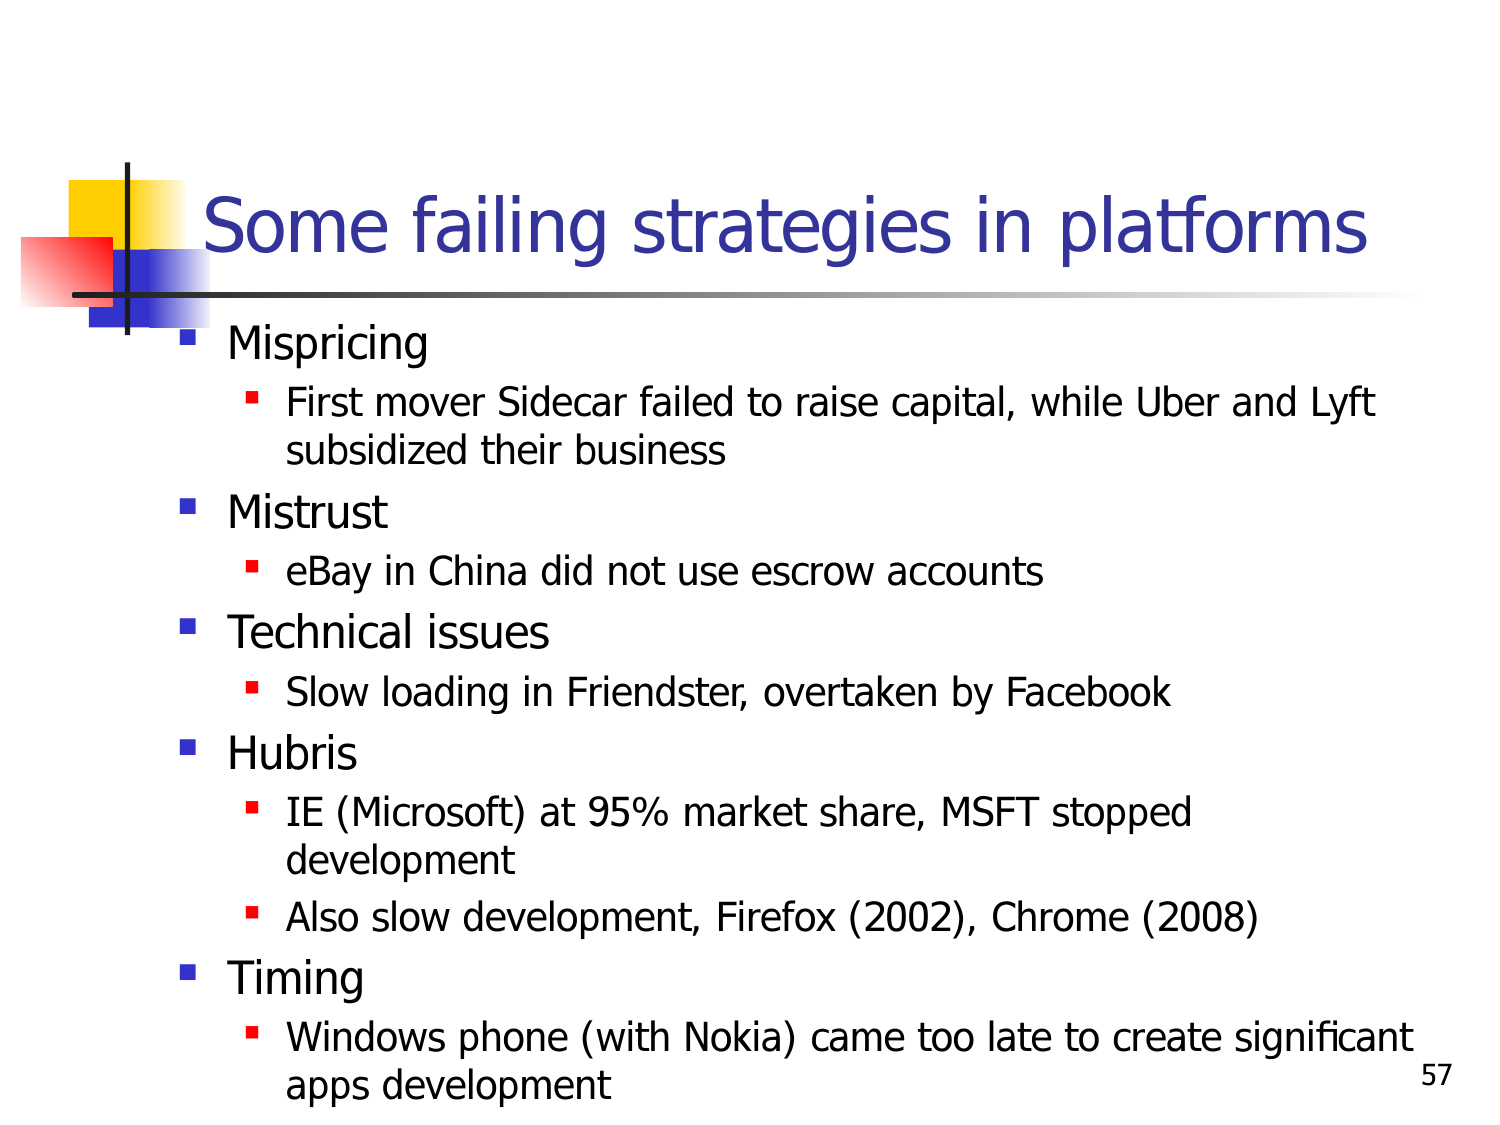

# Some failing strategies in platforms
Mispricing
First mover Sidecar failed to raise capital, while Uber and Lyft subsidized their business
Mistrust
eBay in China did not use escrow accounts
Technical issues
Slow loading in Friendster, overtaken by Facebook
Hubris
IE (Microsoft) at 95% market share, MSFT stopped development
Also slow development, Firefox (2002), Chrome (2008)
Timing
Windows phone (with Nokia) came too late to create significant apps development
57